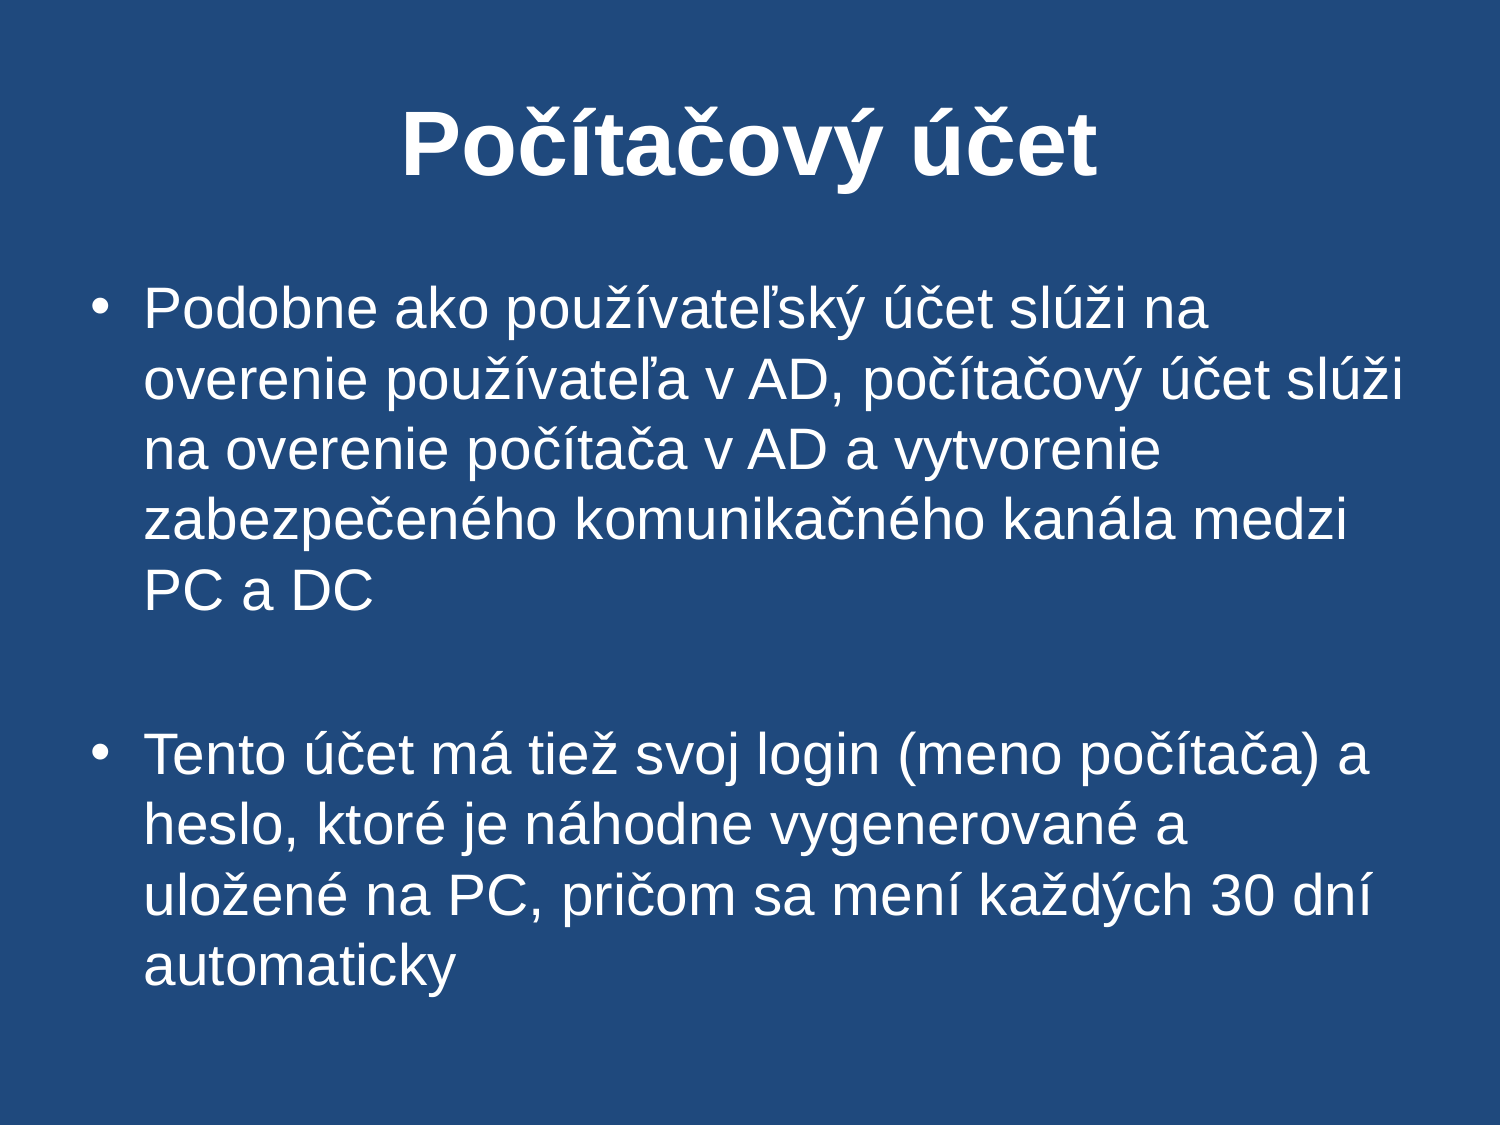

# Počítačový účet
Podobne ako používateľský účet slúži na overenie používateľa v AD, počítačový účet slúži na overenie počítača v AD a vytvorenie zabezpečeného komunikačného kanála medzi PC a DC

Tento účet má tiež svoj login (meno počítača) a heslo, ktoré je náhodne vygenerované a uložené na PC, pričom sa mení každých 30 dní automaticky